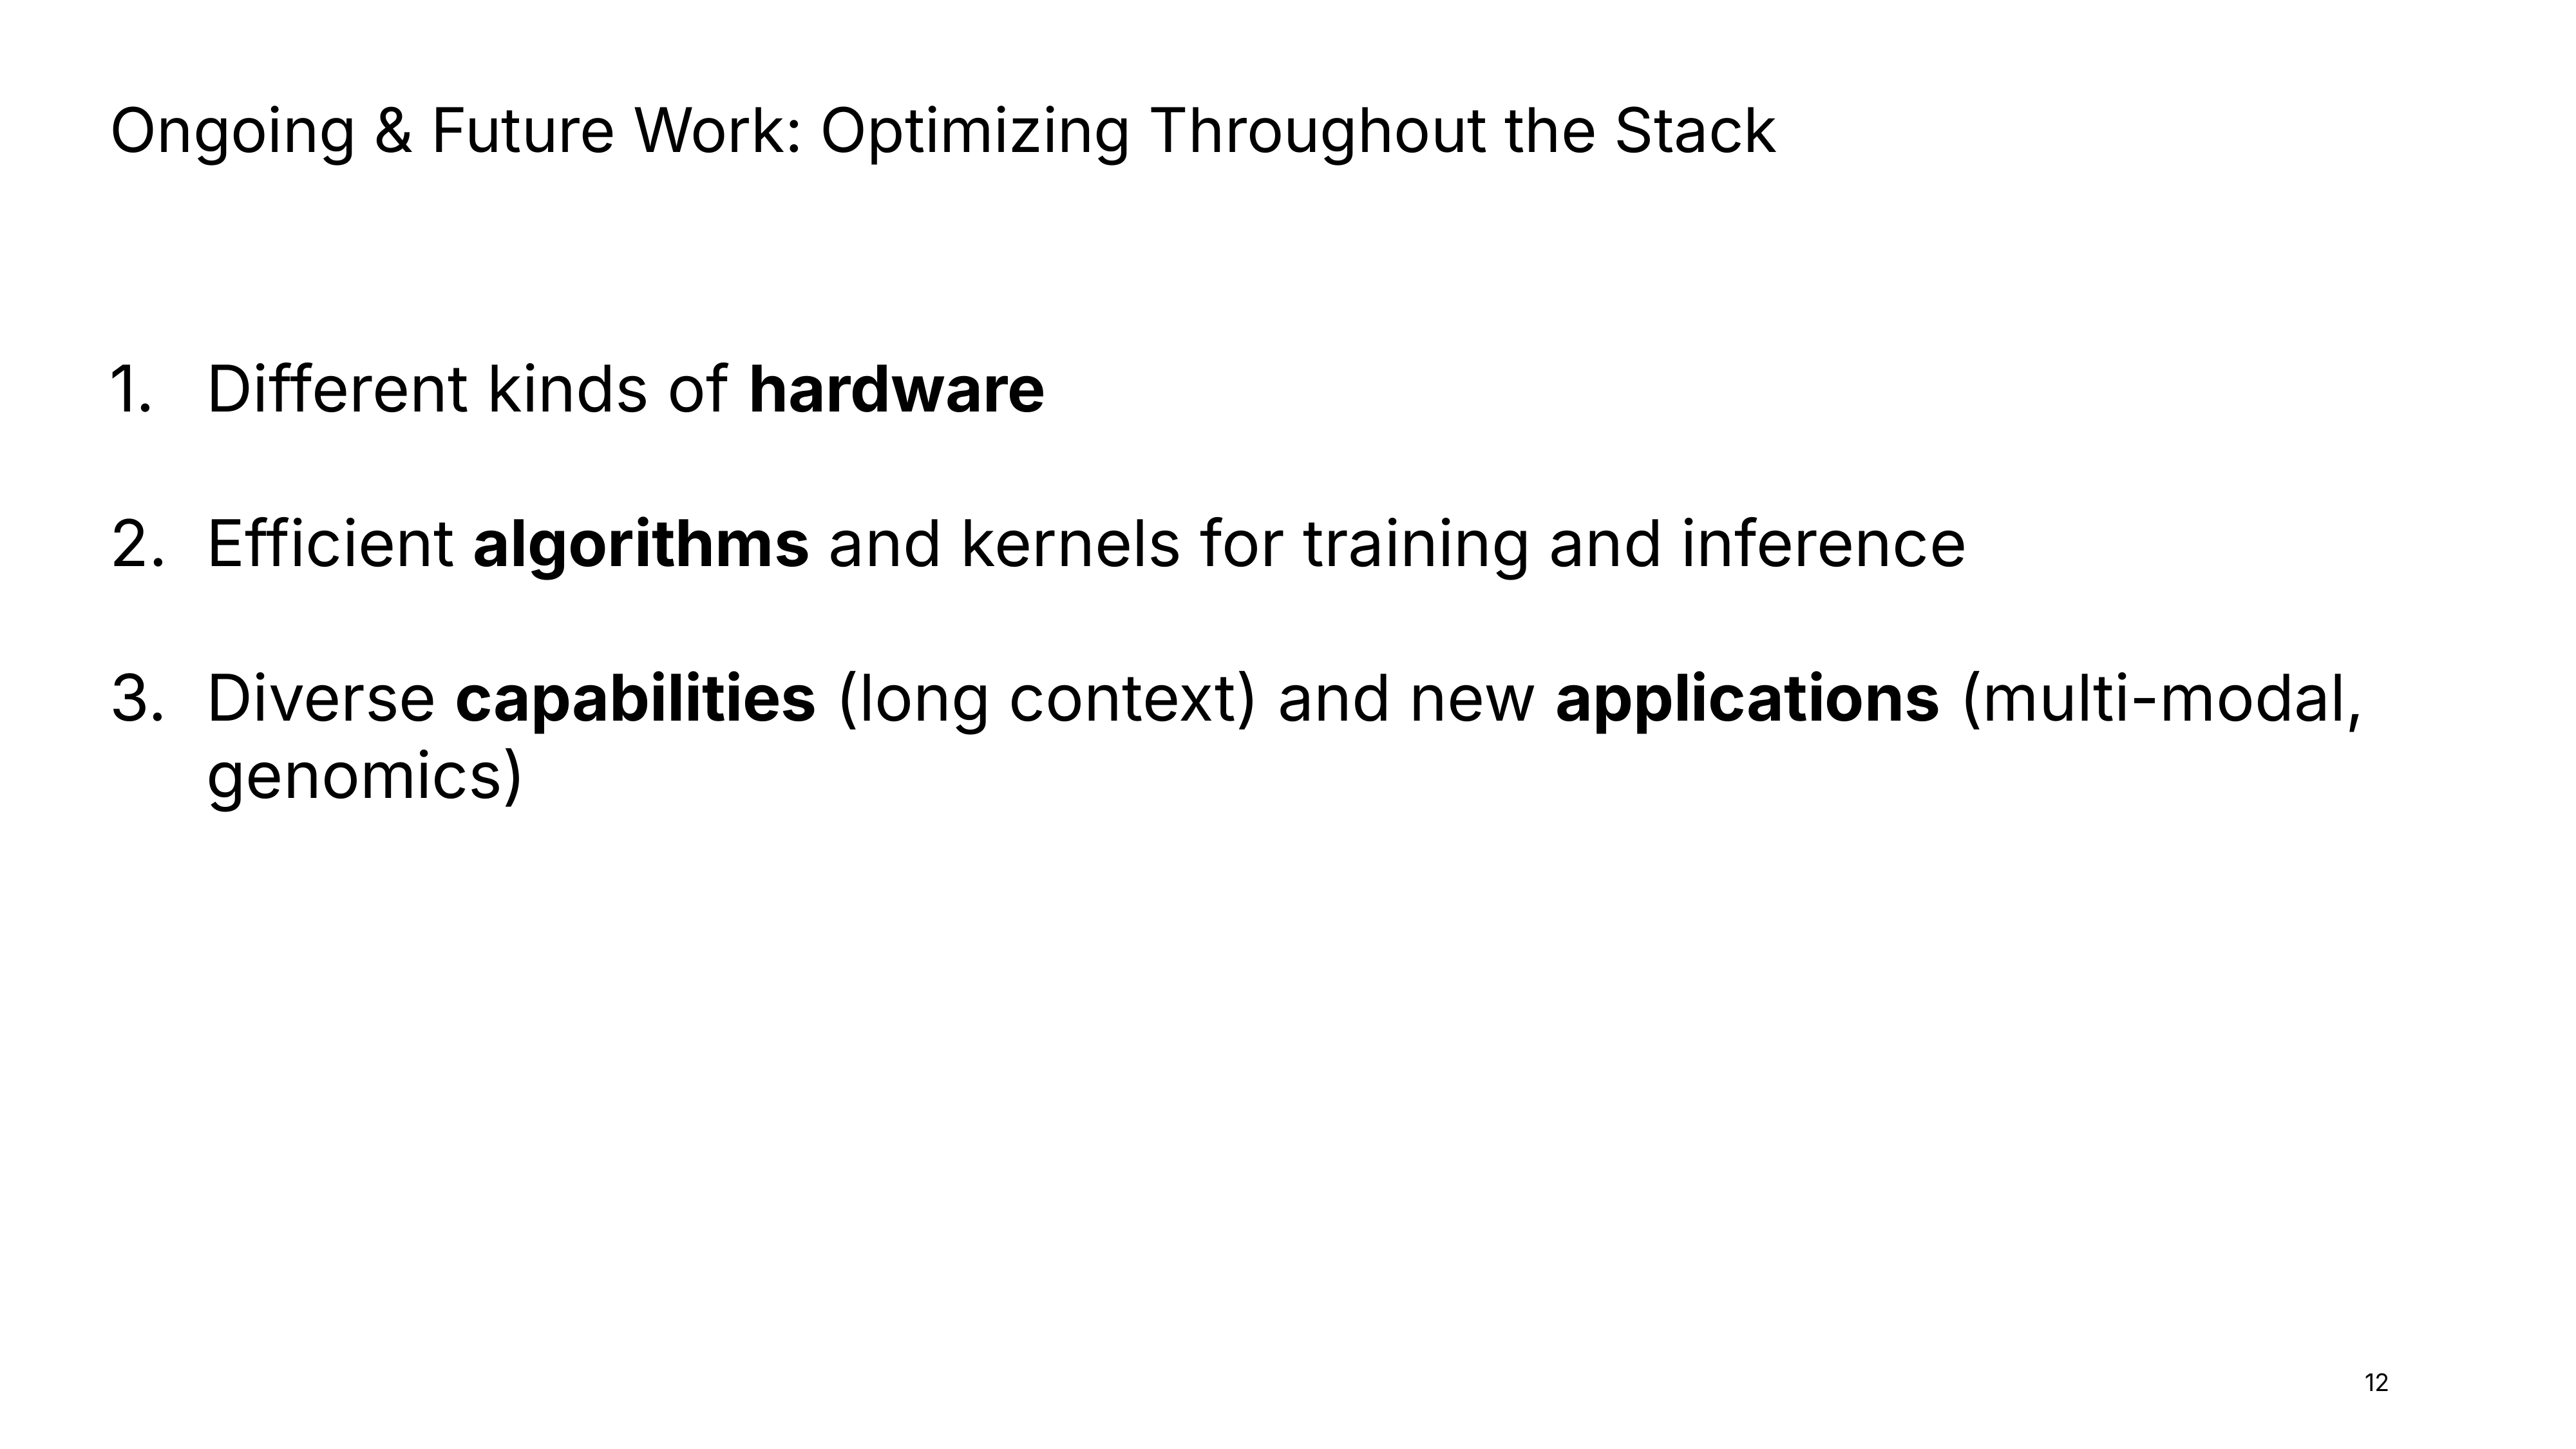

Summary
Ongoing & Future Work: Optimizing Throughout the Stack

Different kinds of hardware

Efficient algorithms and kernels for training and inference

Diverse capabilities (long context) and new applications (multi-modal, genomics)

12